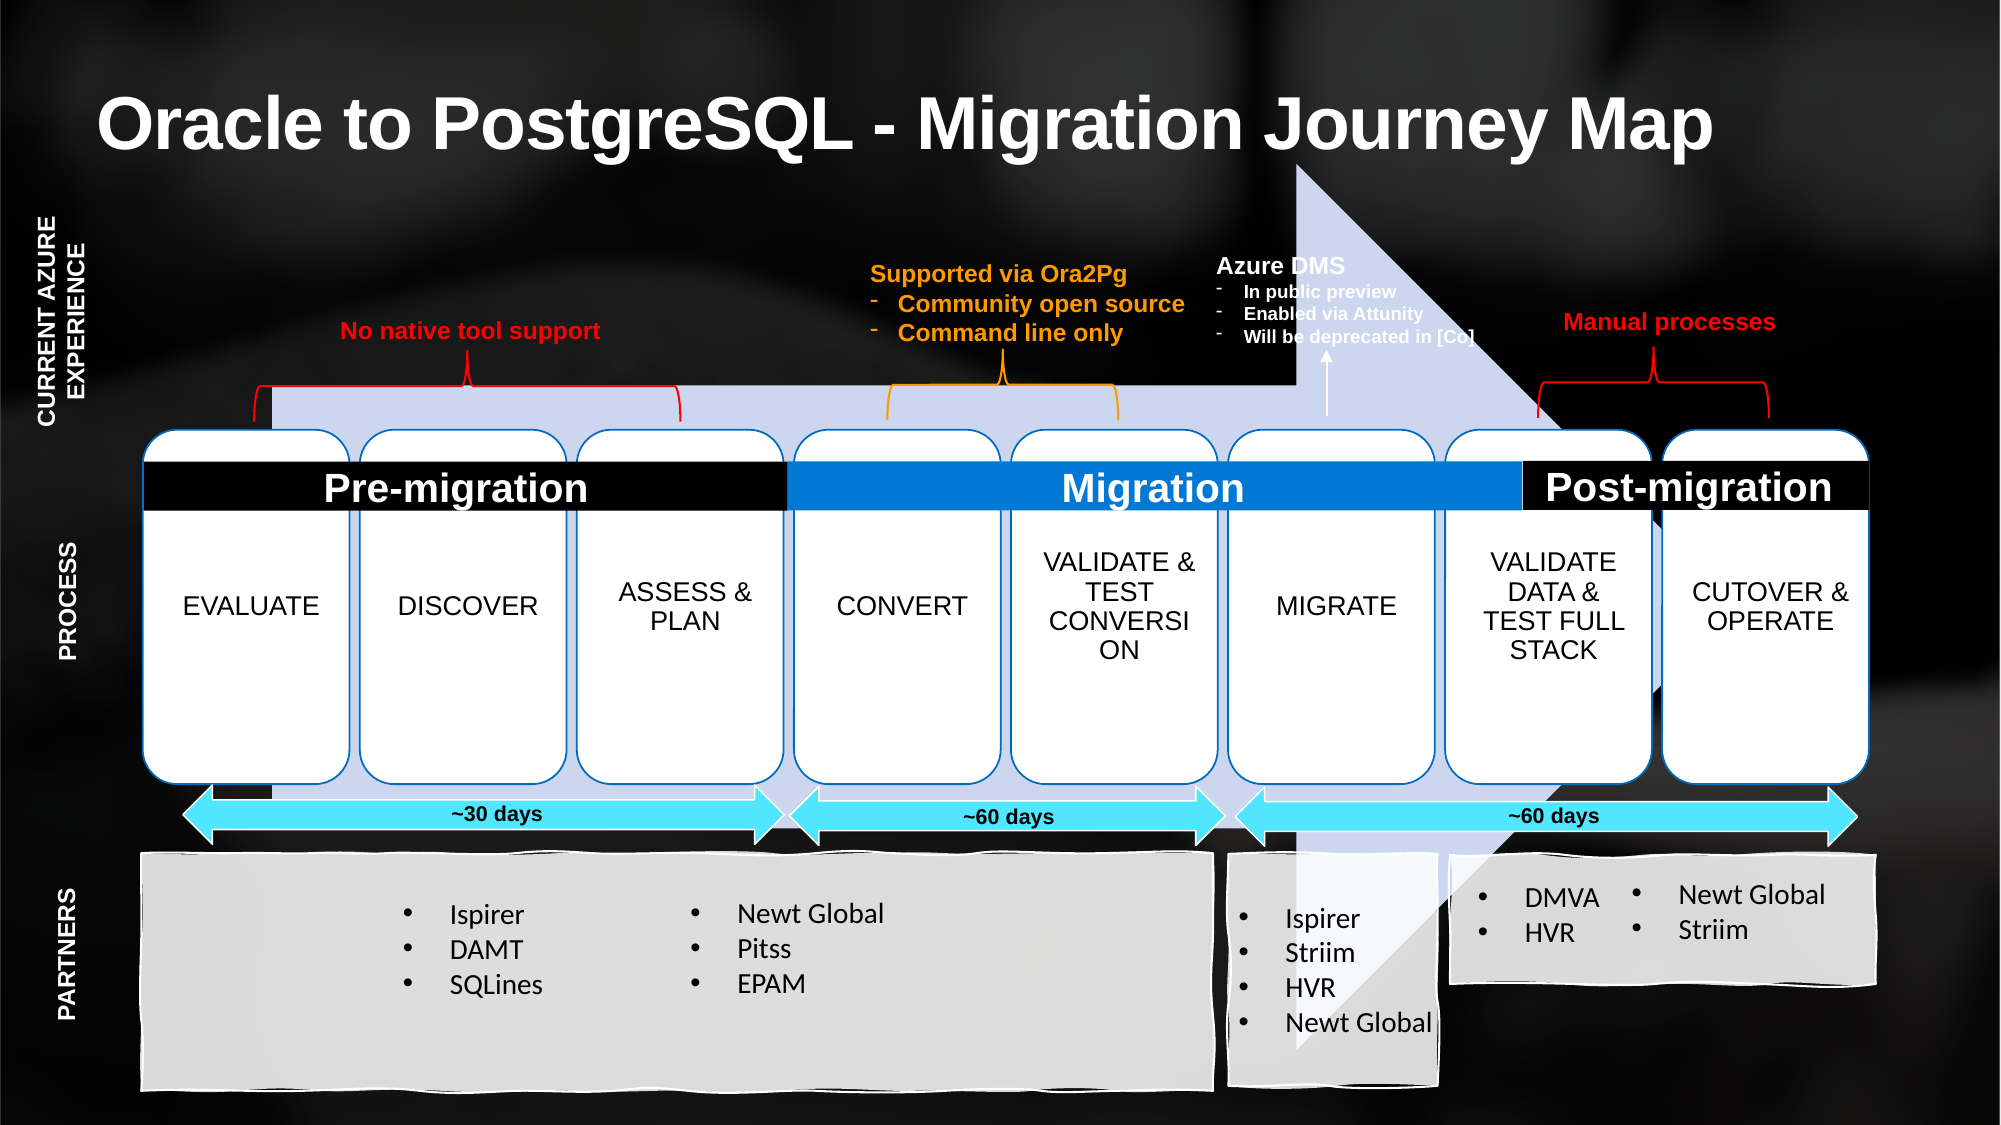

# Oracle to PostgreSQL - Migration Journey Map
EVALUATE
DISCOVER
ASSESS & PLAN
CONVERT
VALIDATE & TEST CONVERSION
MIGRATE
VALIDATE DATA & TEST FULL STACK
CUTOVER & OPERATE

Azure DMS
In public preview
Enabled via Attunity
Will be deprecated in [Co]
Supported via Ora2Pg
Community open source
Command line only

CURRENT AZURE
EXPERIENCE
Manual processes
No native tool support
  Post-migration
     	           Migration
                Pre-migration
PROCESS

~30 days
~60 days
~60 days

Ispirer
Striim
HVR
Newt Global
Newt Global
Striim
DMVA
HVR
Newt Global
Pitss
EPAM
Ispirer
DAMT
SQLines
PARTNERS